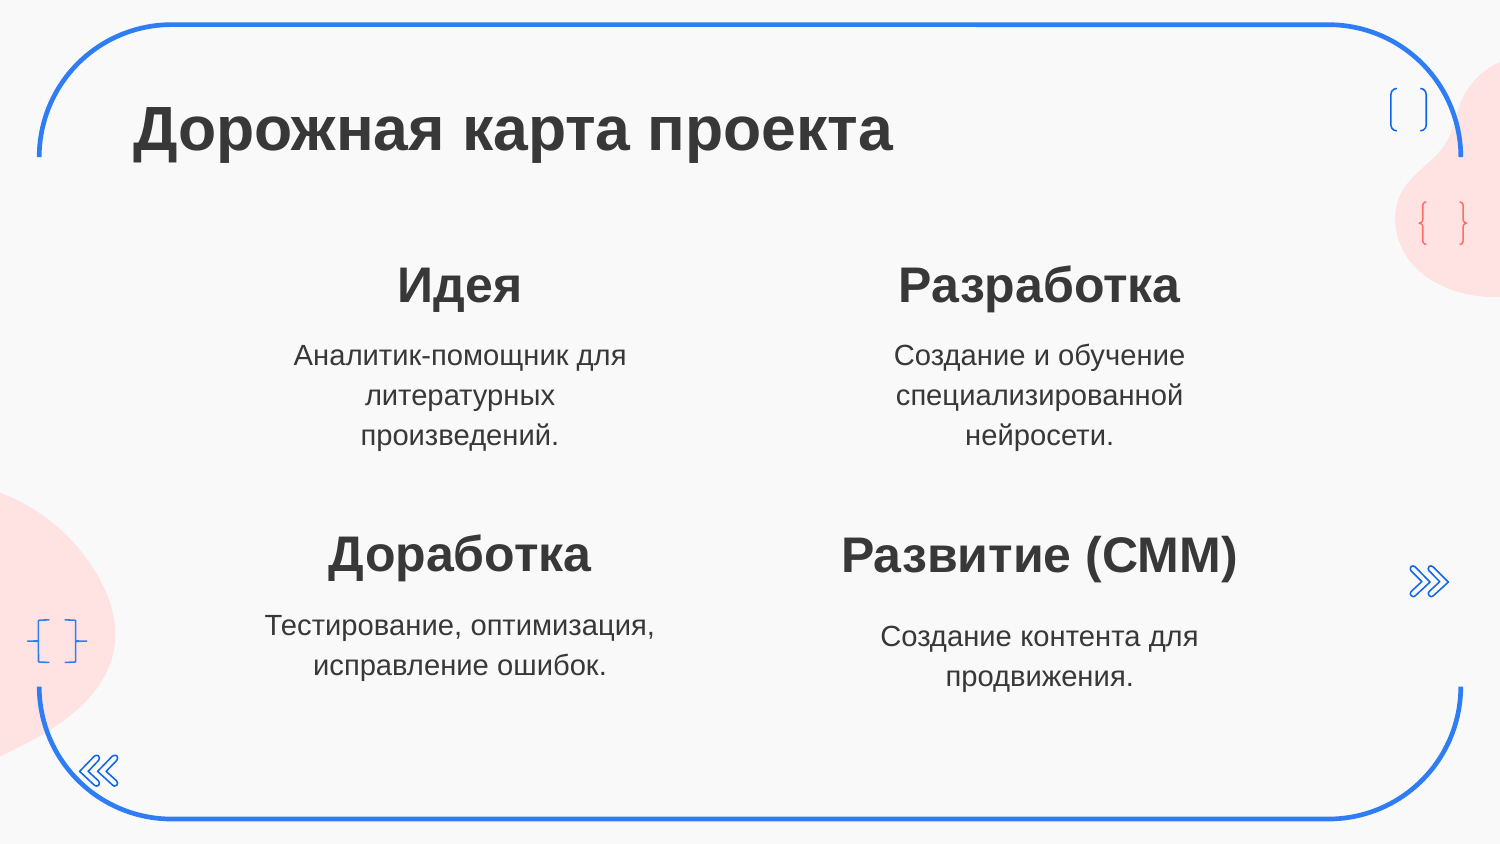

# Дорожная карта проекта
Идея
Разработка
Аналитик-помощник для литературных произведений.
Создание и обучение специализированной нейросети.
Доработка
Развитие (СММ)
Тестирование, оптимизация, исправление ошибок.
Создание контента для продвижения.